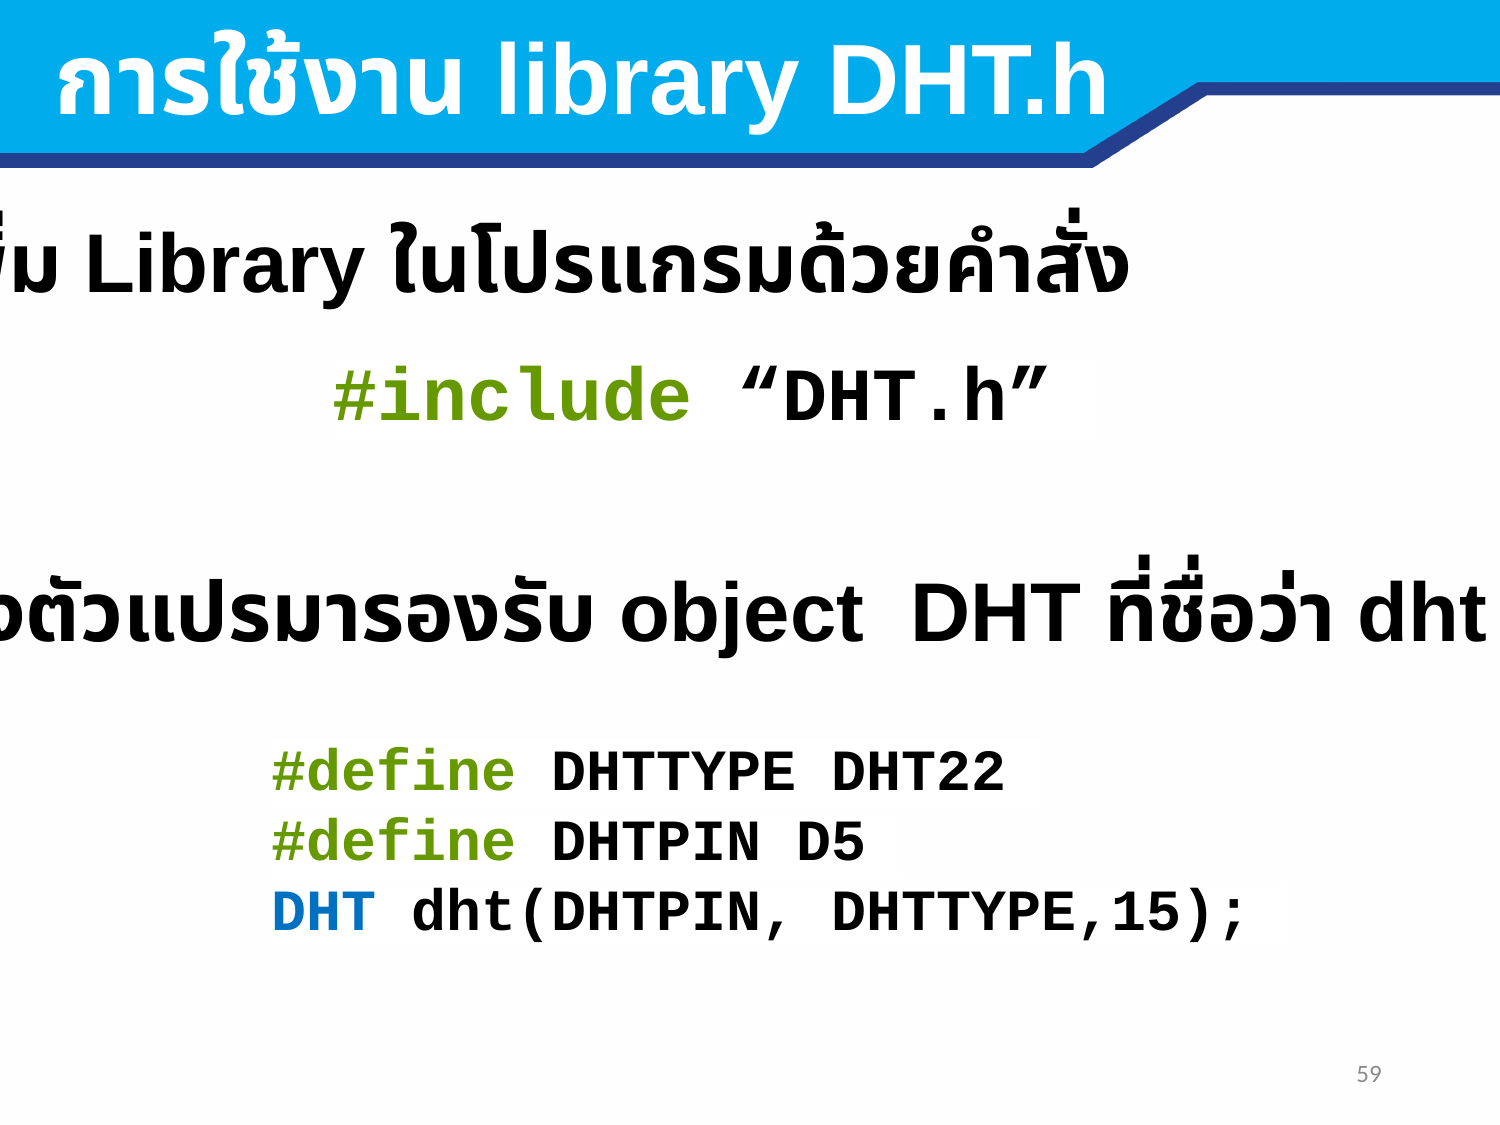

การใช้งาน library DHT.h
เพิ่ม Library ในโปรแกรมด้วยคำสั่ง
#include “DHT.h”
สร้างตัวแปรมารองรับ object  DHT ที่ชื่อว่า dht
#define DHTTYPE DHT22
#define DHTPIN D5
DHT dht(DHTPIN, DHTTYPE,15);
59